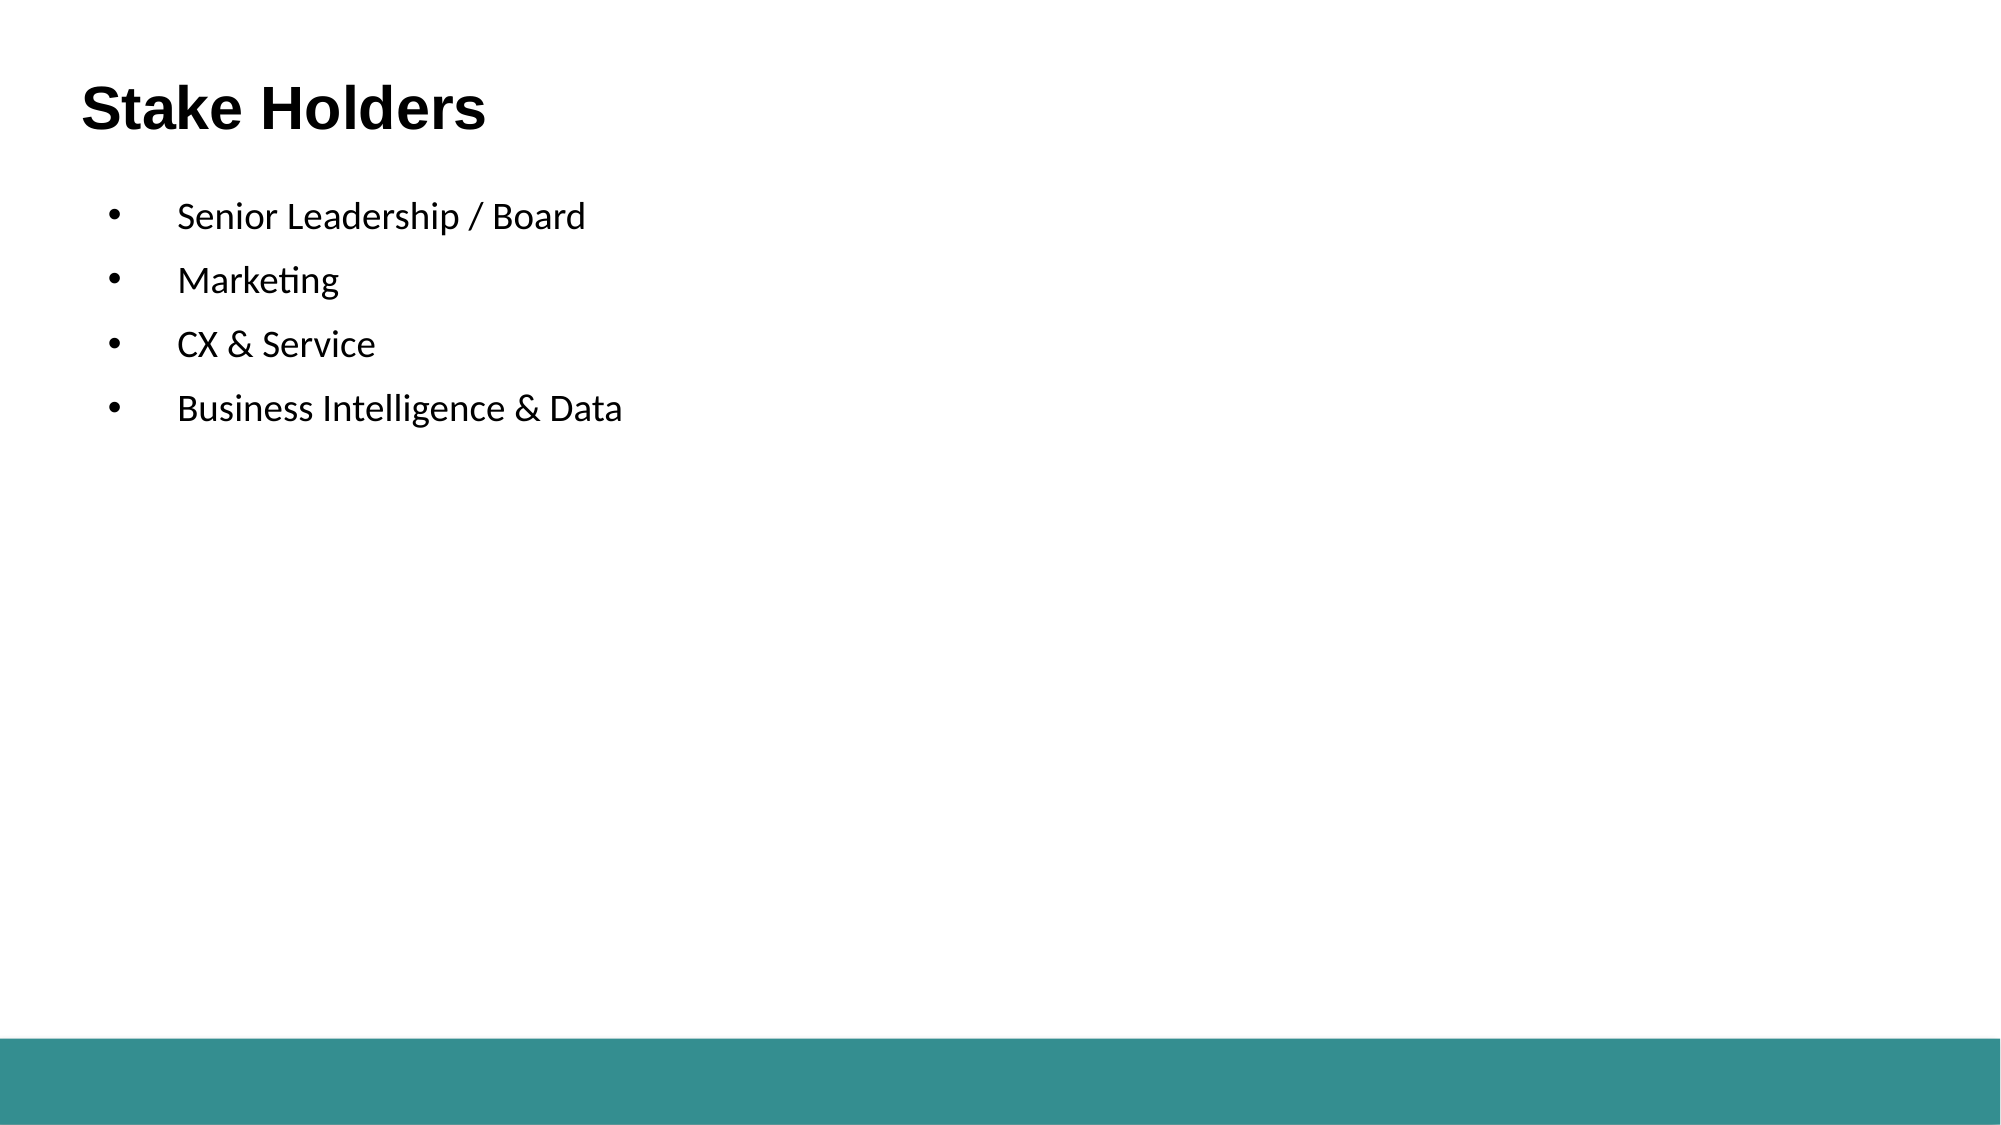

# Stake Holders
Senior Leadership / Board
Marketing
CX & Service
Business Intelligence & Data